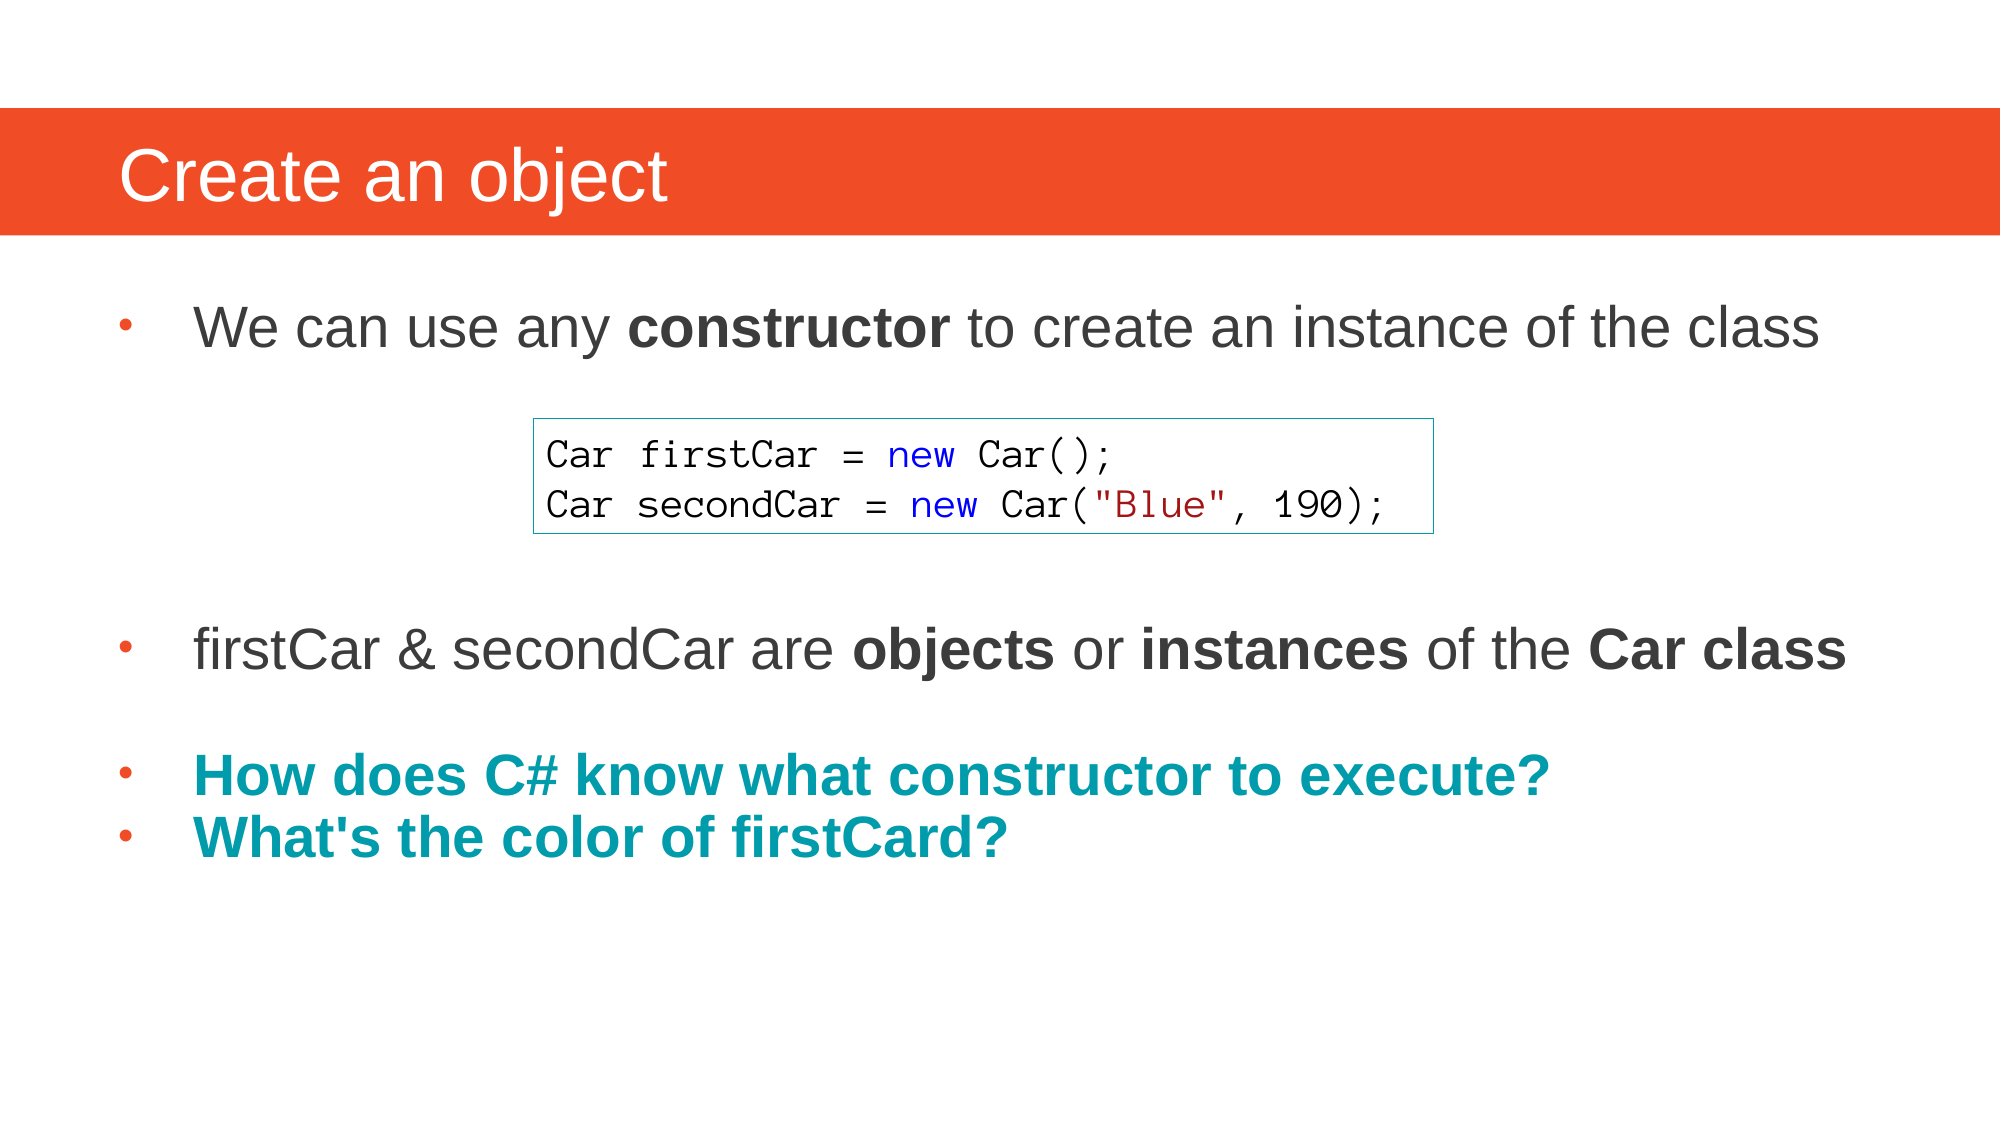

# Create an object
We can use any constructor to create an instance of the class

firstCar & secondCar are objects or instances of the Car class

How does C# know what constructor to execute?
What's the color of firstCard?

Car firstCar = new Car();
Car secondCar = new Car("Blue", 190);